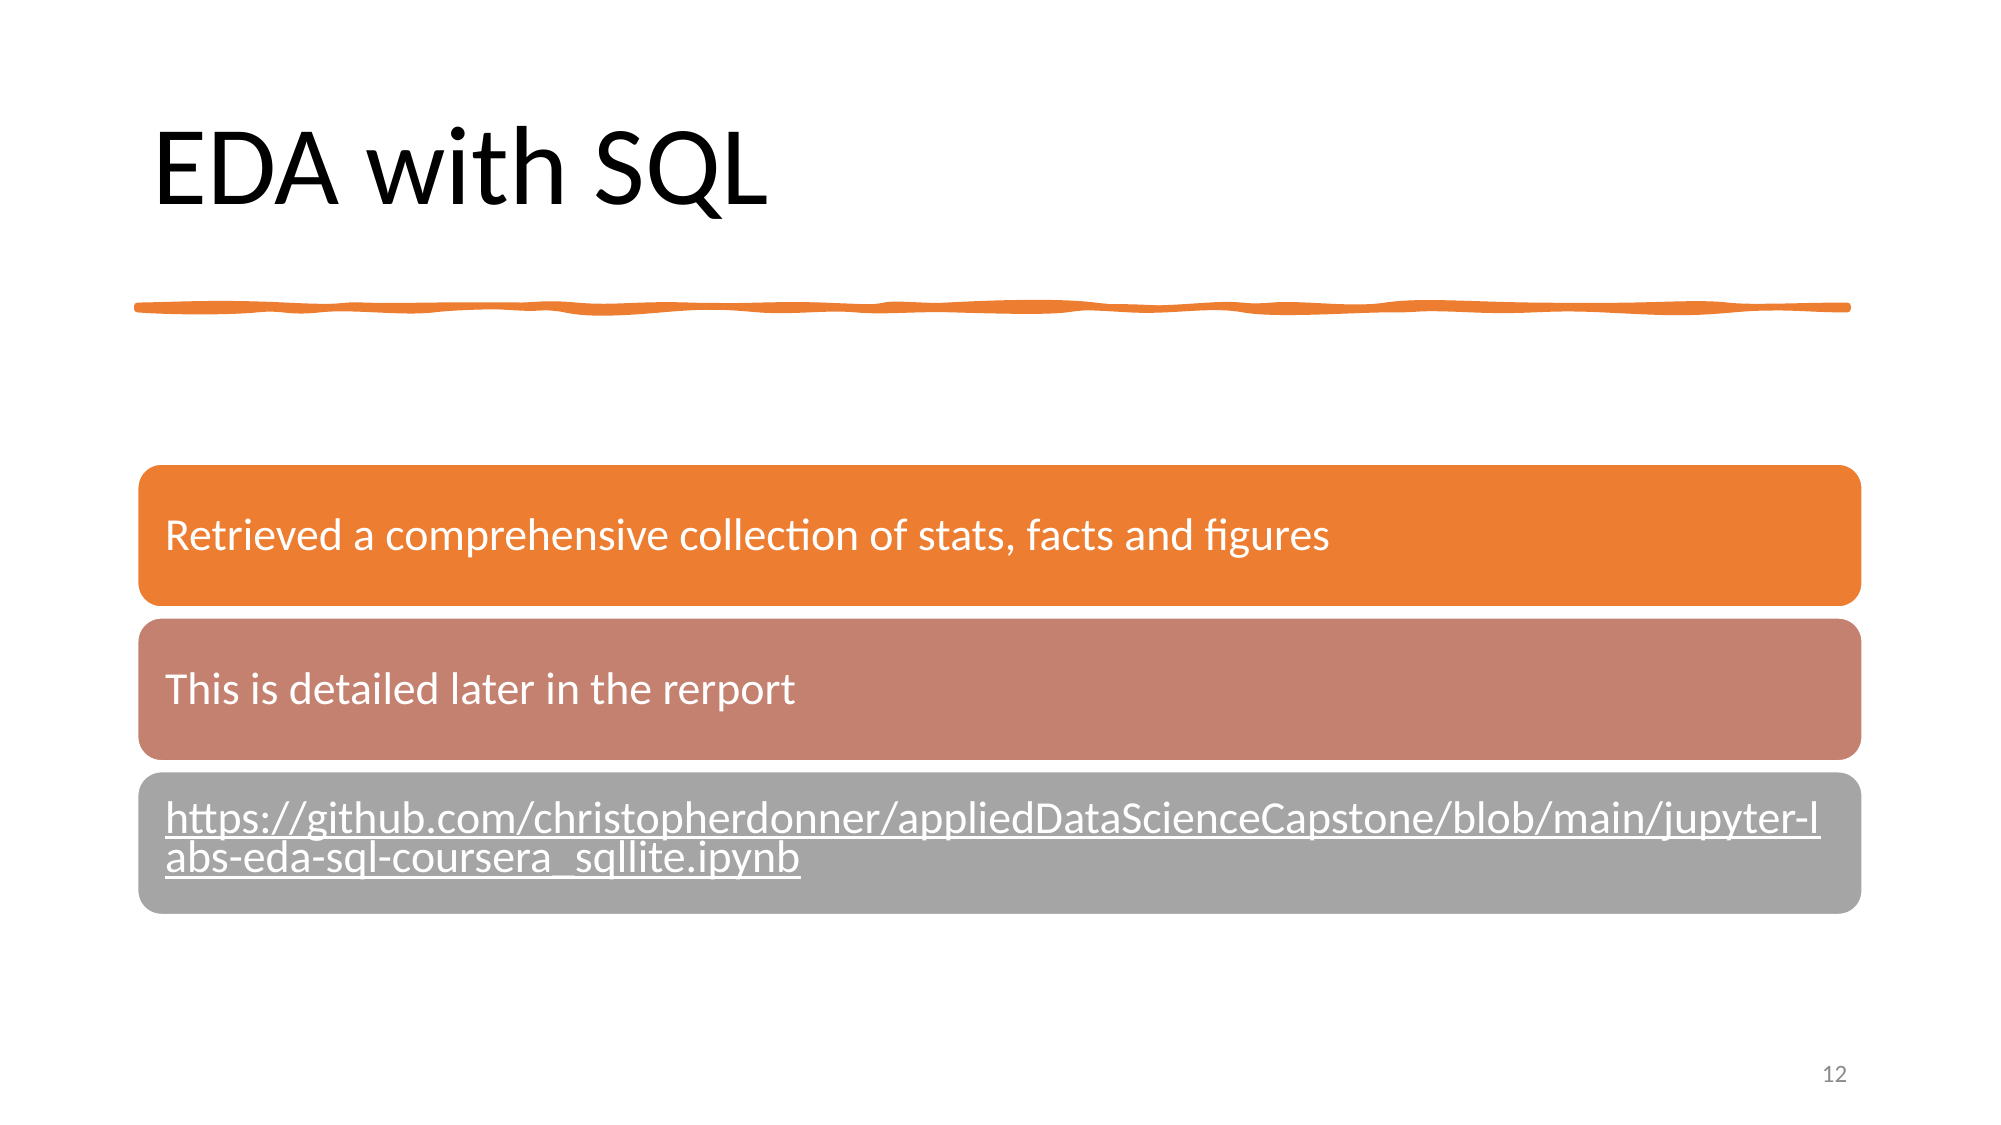

EDA with SQL

Retrieved a comprehensive collection of stats, facts and figures
This is detailed later in the rerport
https://github.com/christopherdonner/appliedDataScienceCapstone/blob/main/jupyter-labs-eda-sql-coursera_sqllite.ipynb
12